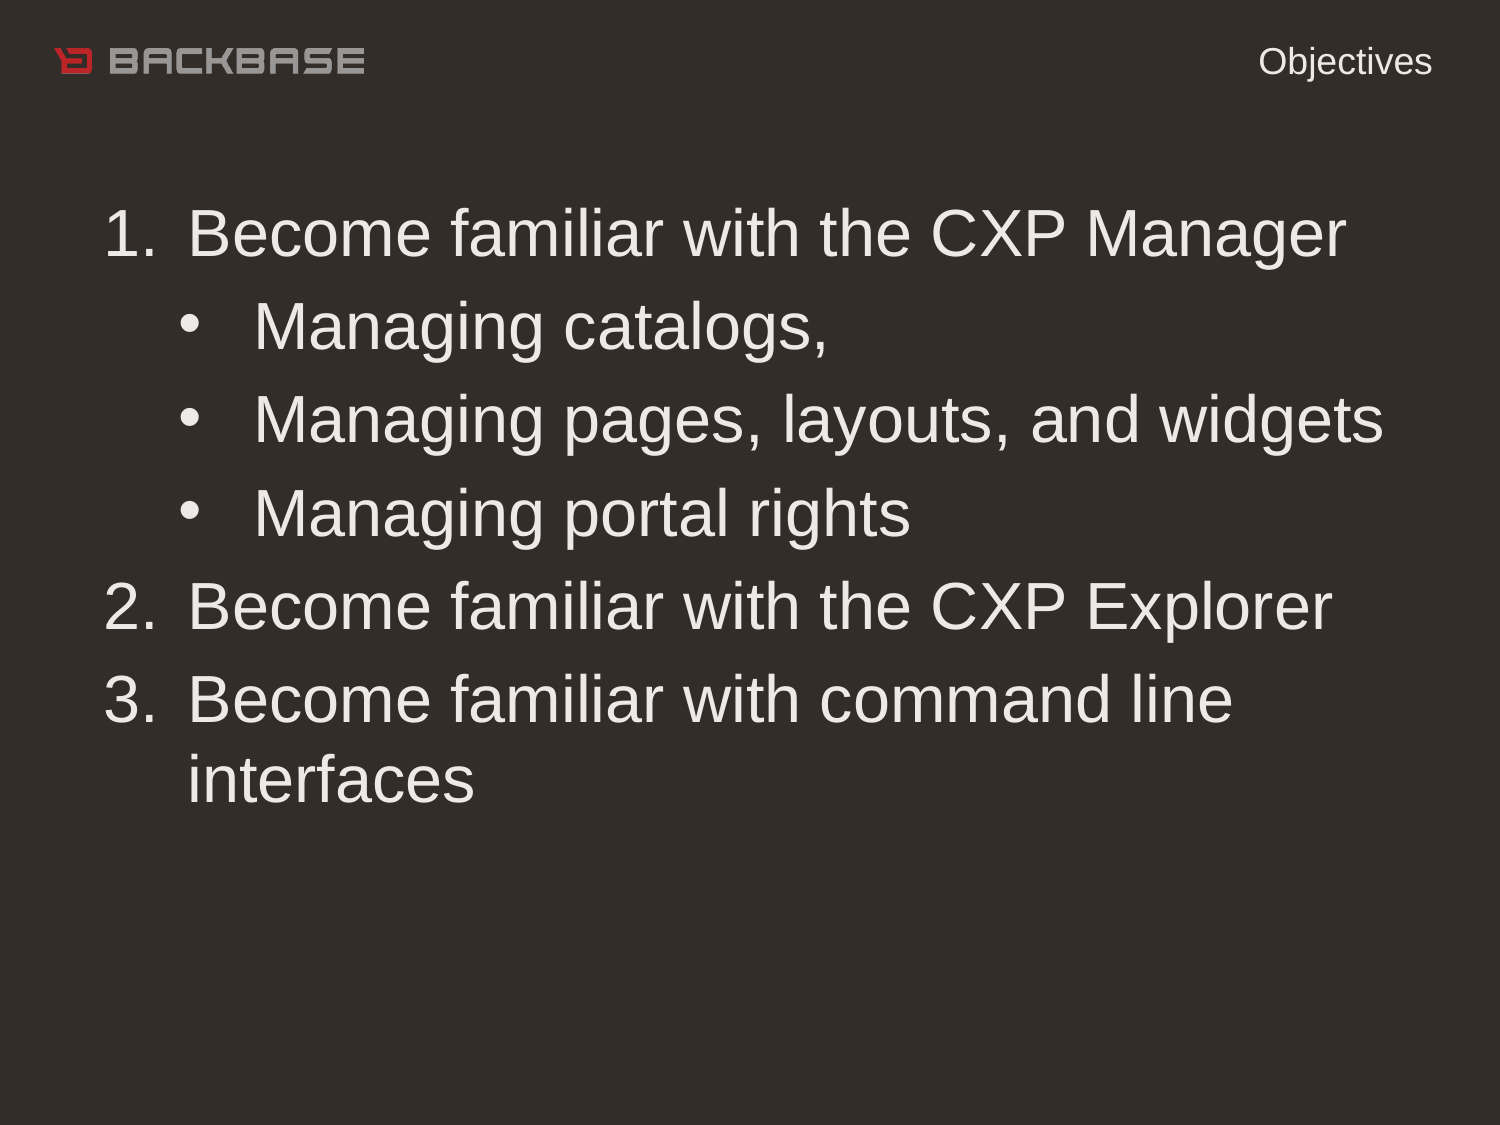

Objectives
Become familiar with the CXP Manager
Managing catalogs,
Managing pages, layouts, and widgets
Managing portal rights
Become familiar with the CXP Explorer
Become familiar with command line interfaces